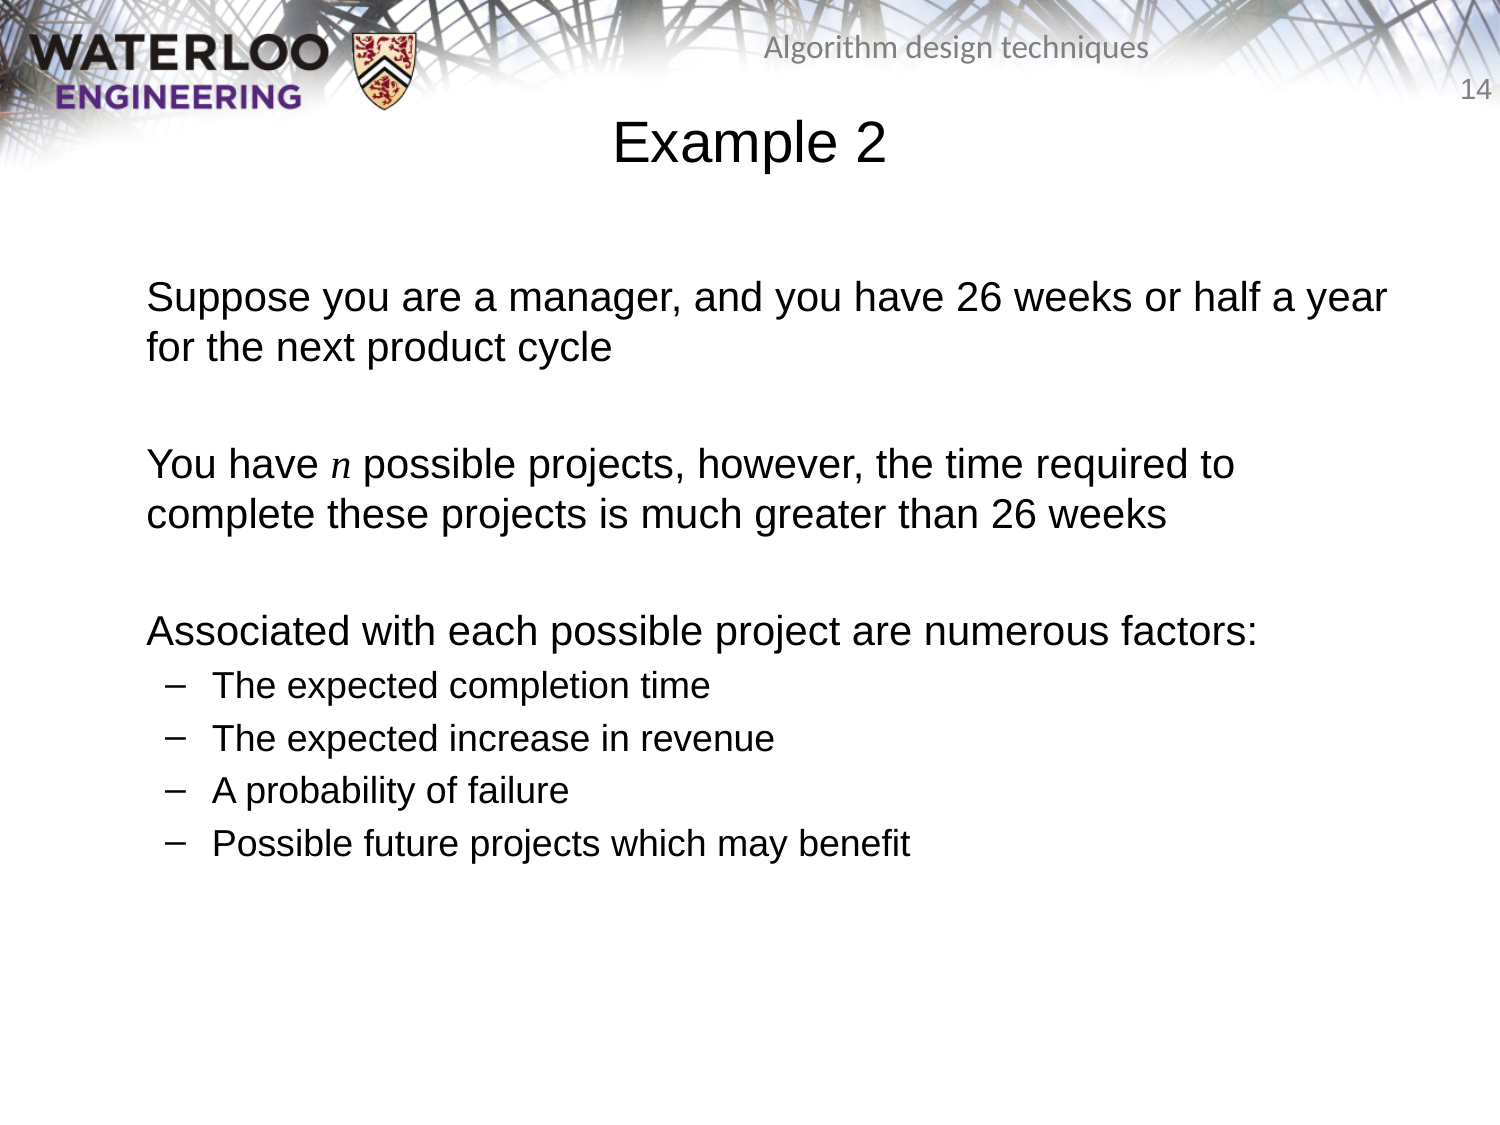

# Example 2
	Suppose you are a manager, and you have 26 weeks or half a year for the next product cycle

	You have n possible projects, however, the time required to complete these projects is much greater than 26 weeks

	Associated with each possible project are numerous factors:
The expected completion time
The expected increase in revenue
A probability of failure
Possible future projects which may benefit